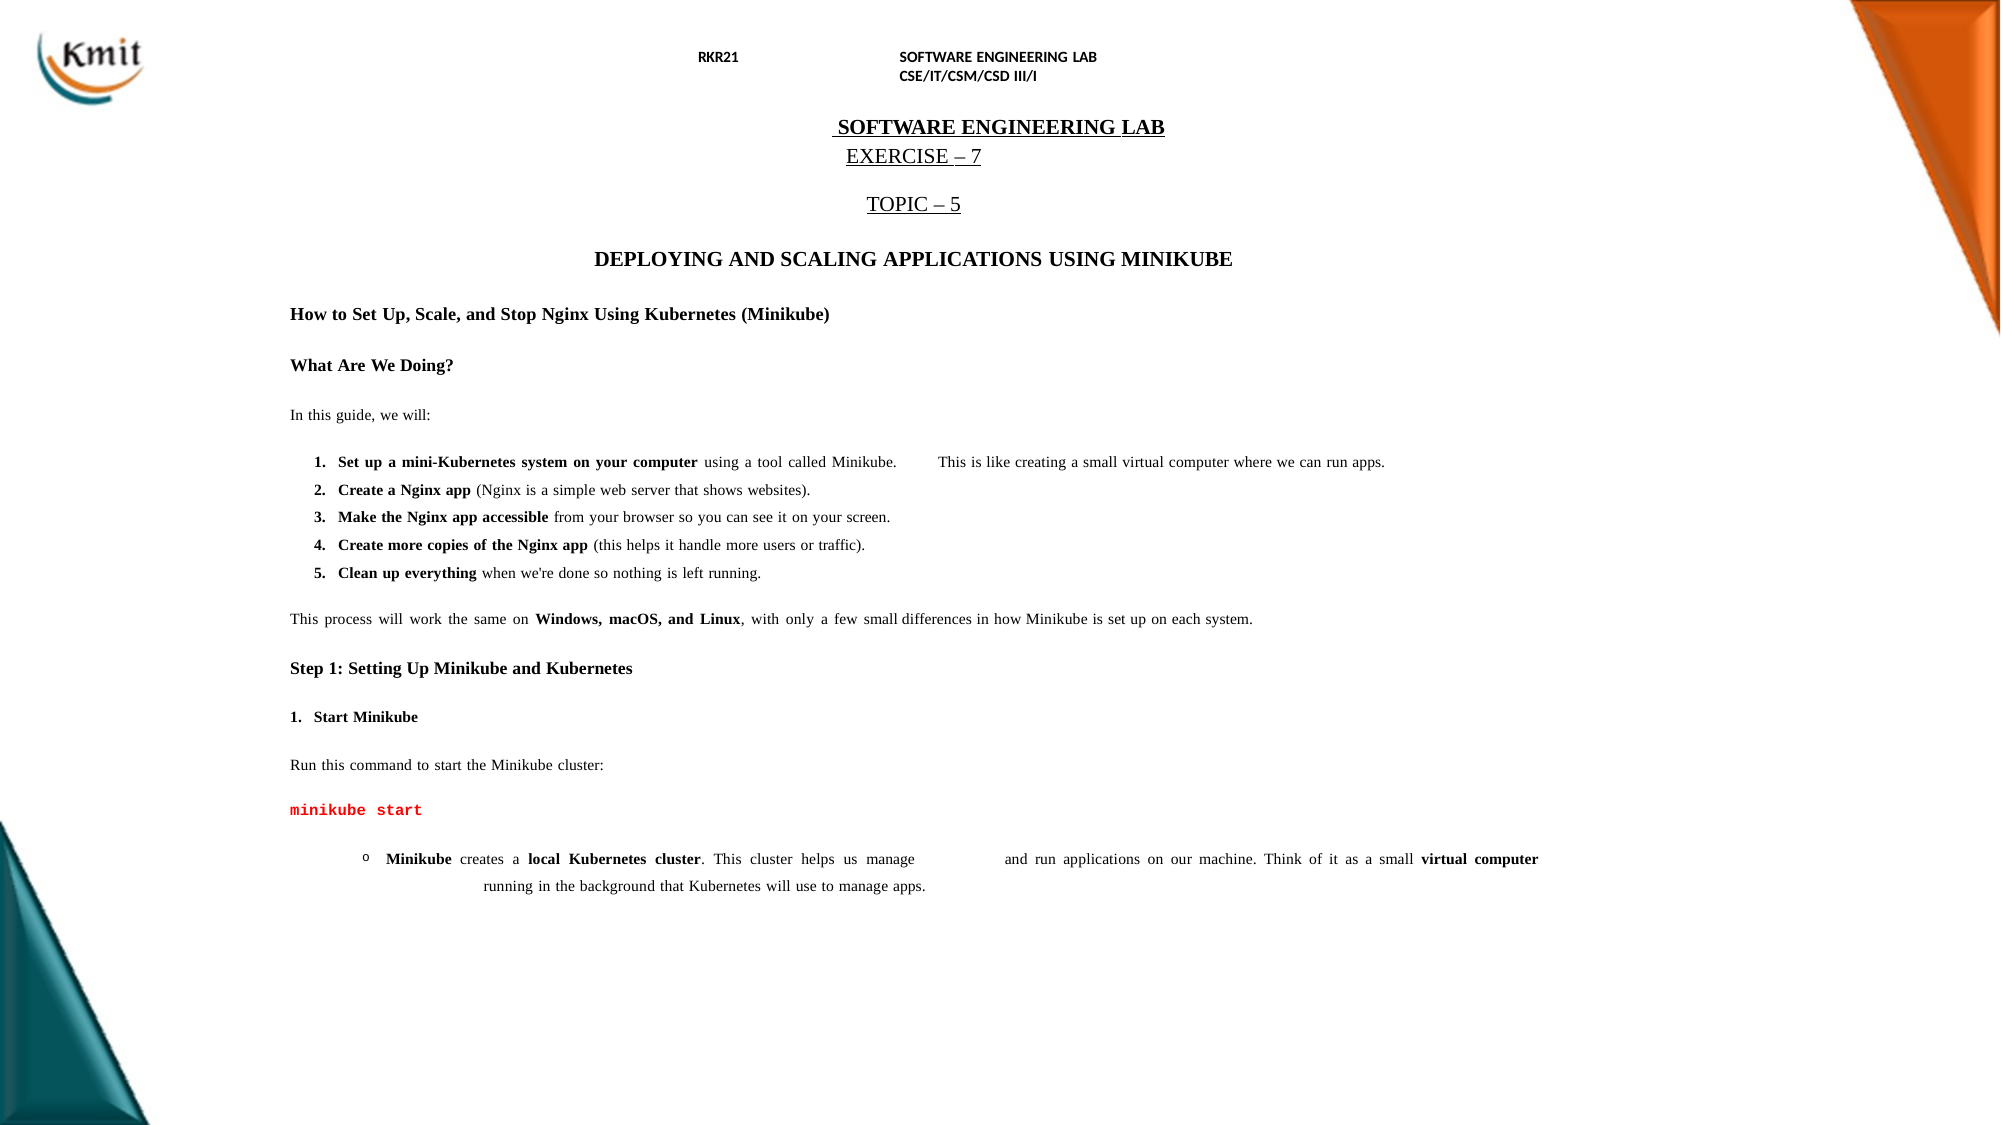

RKR21
SOFTWARE ENGINEERING LAB	CSE/IT/CSM/CSD III/I

 SOFTWARE ENGINEERING LAB
EXERCISE – 7
TOPIC – 5
DEPLOYING AND SCALING APPLICATIONS USING MINIKUBE

How to Set Up, Scale, and Stop Nginx Using Kubernetes (Minikube)

What Are We Doing?

In this guide, we will:

Set up a mini-Kubernetes system on your computer using a tool called Minikube. 	This is like creating a small virtual computer where we can run apps.
Create a Nginx app (Nginx is a simple web server that shows websites).
Make the Nginx app accessible from your browser so you can see it on your screen.
Create more copies of the Nginx app (this helps it handle more users or traffic).
Clean up everything when we're done so nothing is left running.

This process will work the same on Windows, macOS, and Linux, with only a few small differences in how Minikube is set up on each system.

Step 1: Setting Up Minikube and Kubernetes

Start Minikube

Run this command to start the Minikube cluster:

minikube start

Minikube creates a local Kubernetes cluster. This cluster helps us manage 	and run applications on our machine. Think of it as a small virtual computer 	running in the background that Kubernetes will use to manage apps.
405